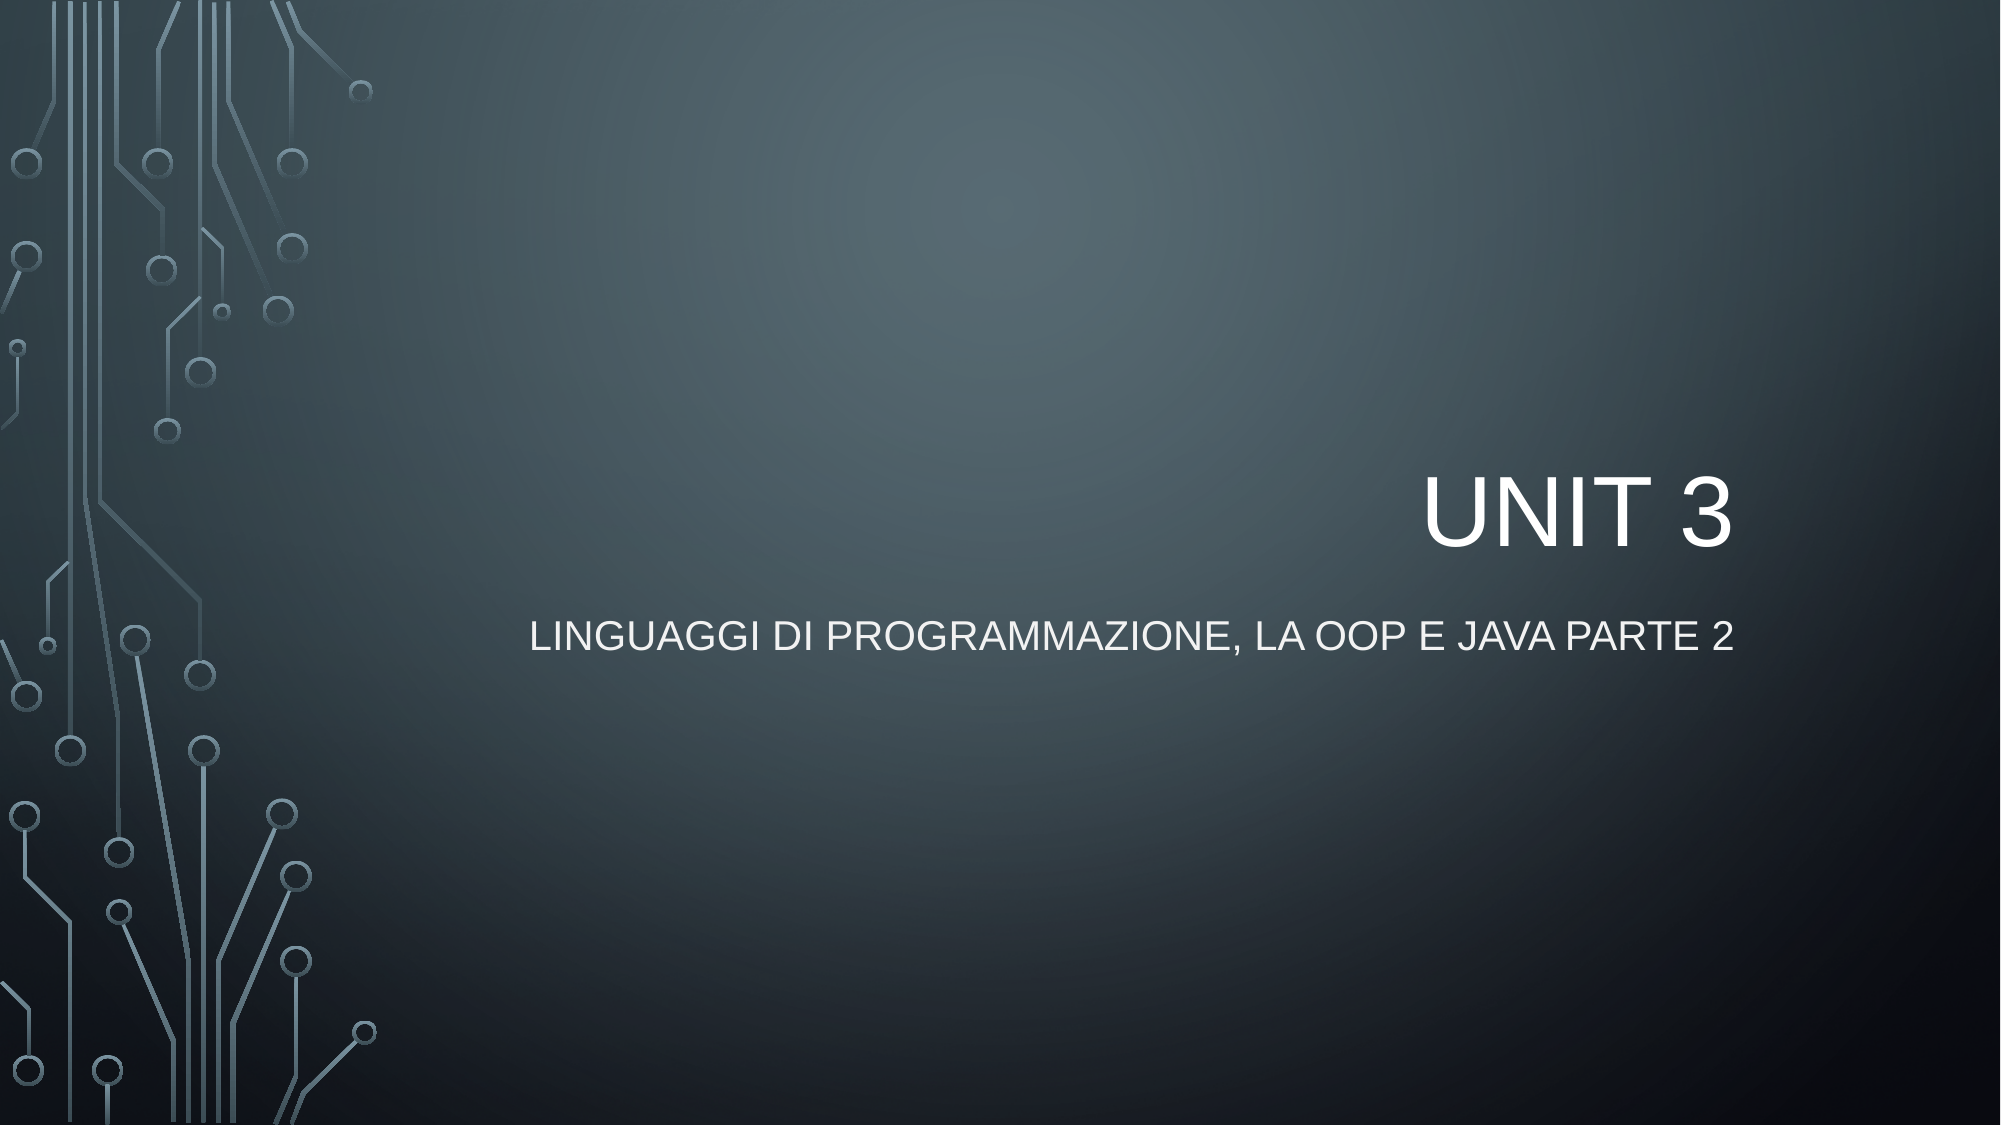

# Unit 3
Linguaggi di programmazione, la oop e java parte 2